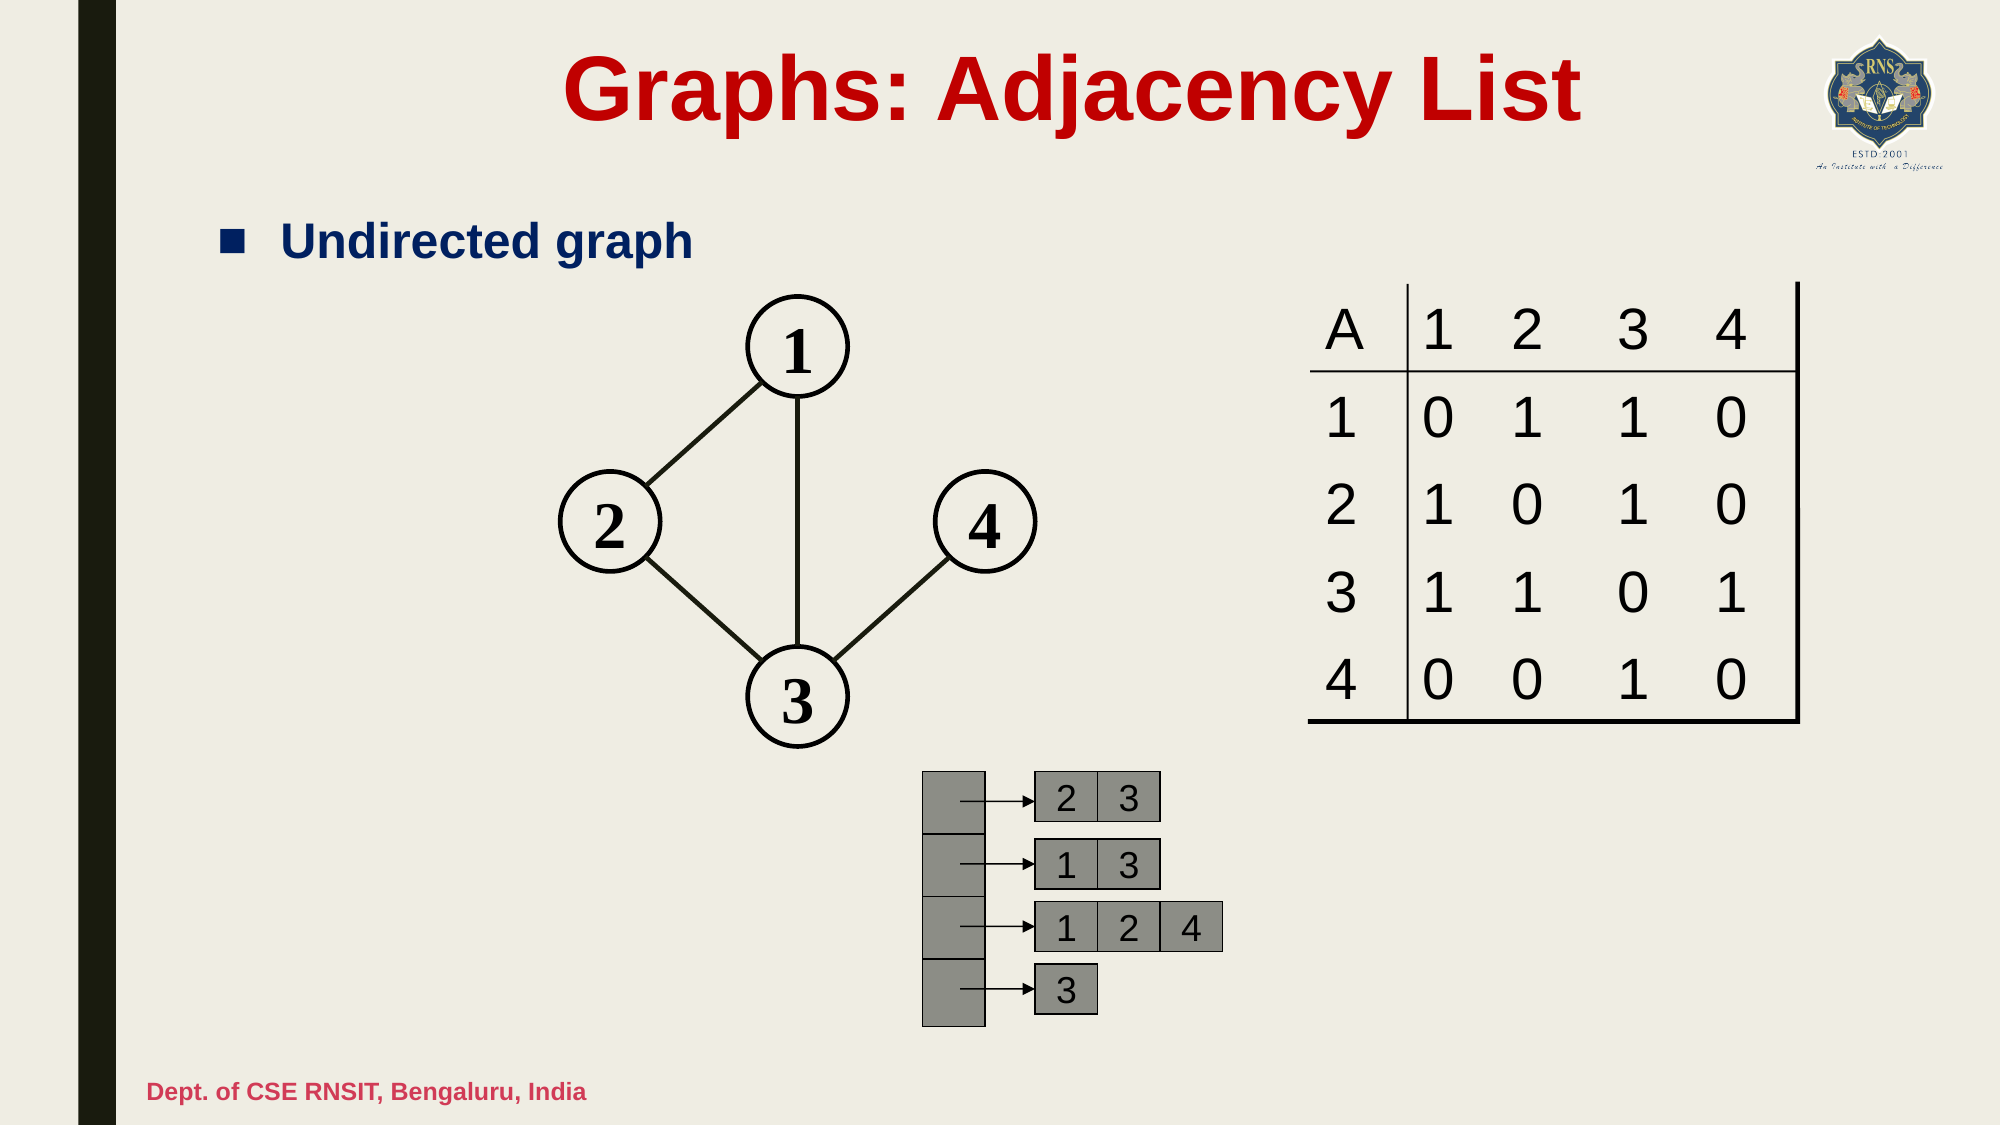

# Graphs: Adjacency List
Undirected graph

A

1

2

3

4

1

0
1
1
0
1
0
1
0
1
1
0
1
0
0
1
0
2

3

4

1
2
4
3

2
3

1
3

1
2
4

3

Dept. of CSE RNSIT, Bengaluru, India